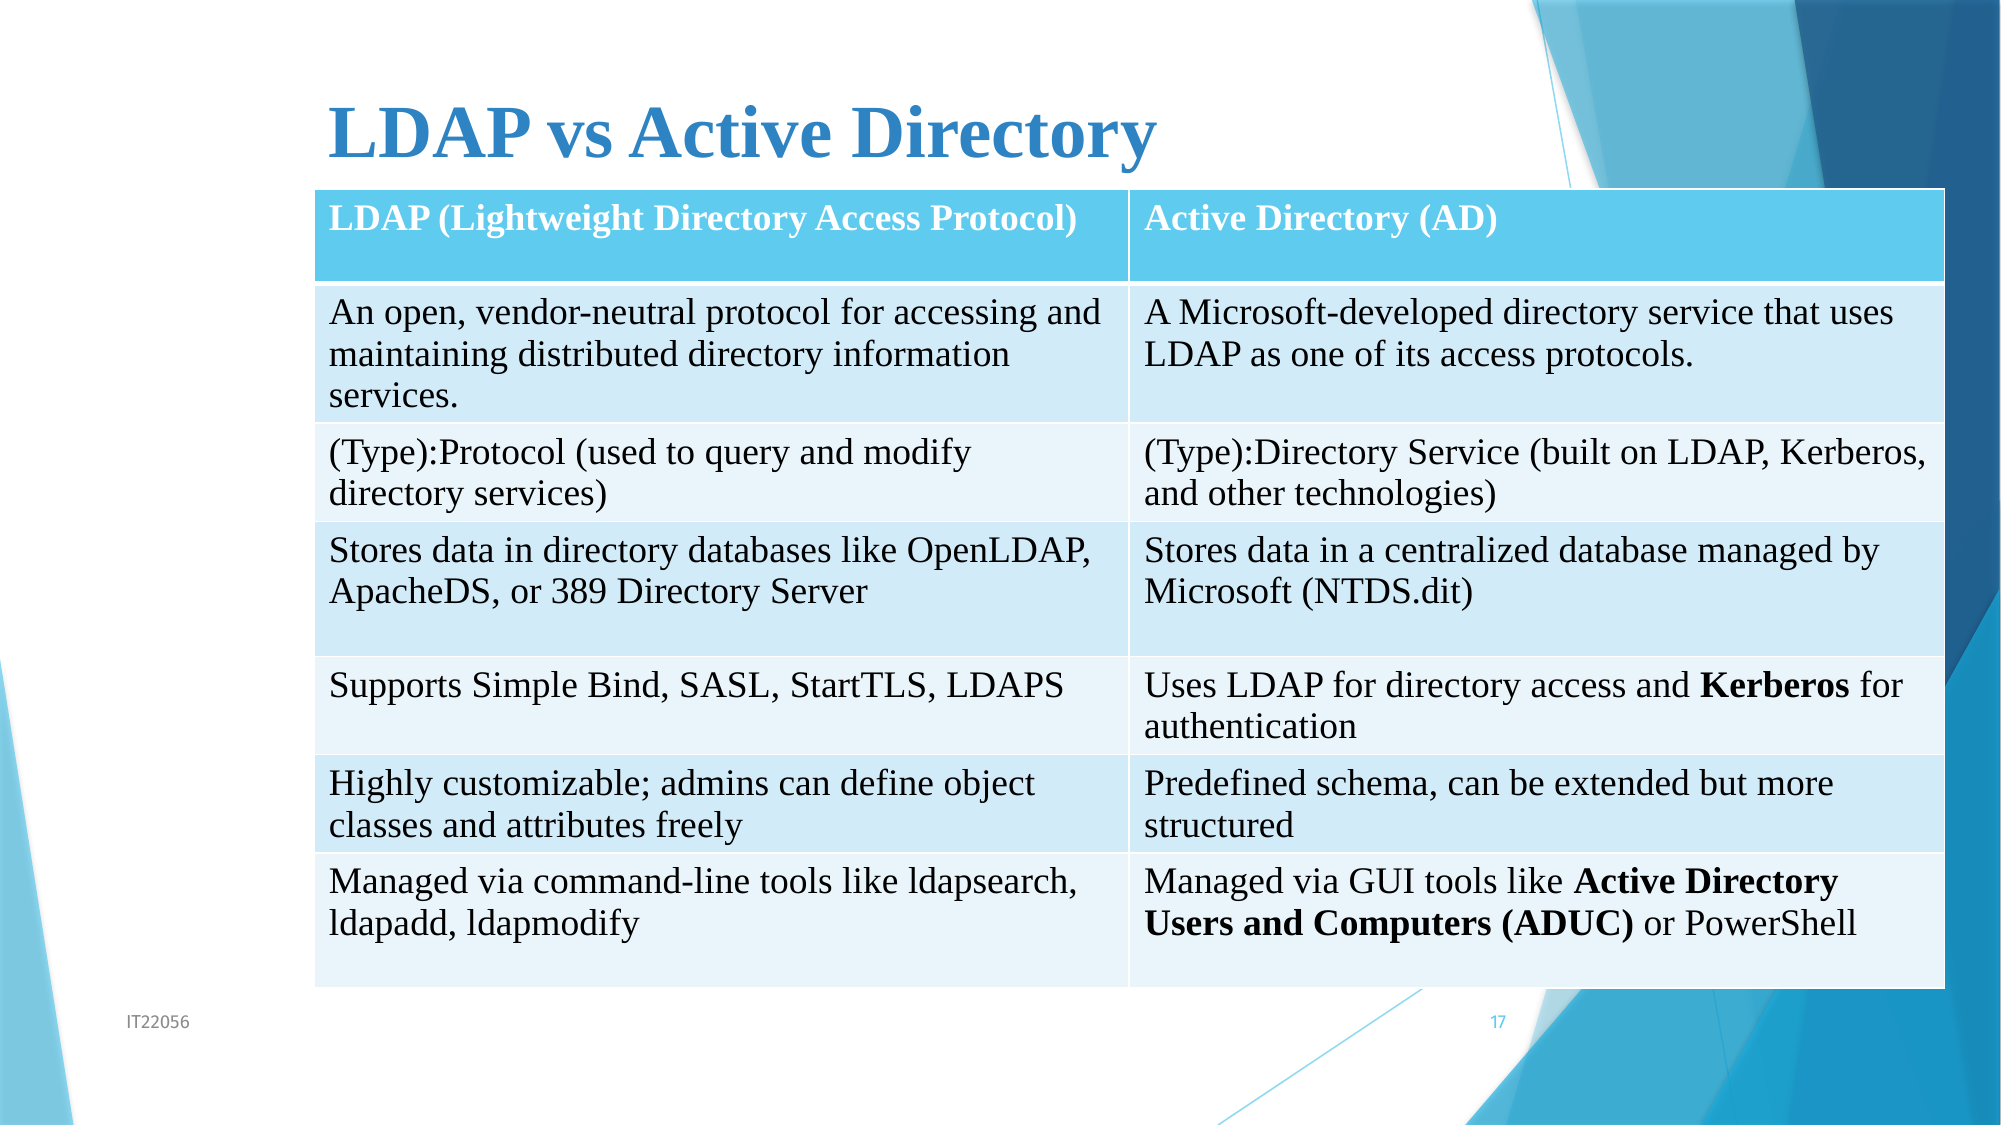

LDAP vs Active Directory
| LDAP (Lightweight Directory Access Protocol) | Active Directory (AD) |
| --- | --- |
| An open, vendor-neutral protocol for accessing and maintaining distributed directory information services. | A Microsoft-developed directory service that uses LDAP as one of its access protocols. |
| (Type):Protocol (used to query and modify directory services) | (Type):Directory Service (built on LDAP, Kerberos, and other technologies) |
| Stores data in directory databases like OpenLDAP, ApacheDS, or 389 Directory Server | Stores data in a centralized database managed by Microsoft (NTDS.dit) |
| Supports Simple Bind, SASL, StartTLS, LDAPS | Uses LDAP for directory access and Kerberos for authentication |
| Highly customizable; admins can define object classes and attributes freely | Predefined schema, can be extended but more structured |
| Managed via command-line tools like ldapsearch, ldapadd, ldapmodify | Managed via GUI tools like Active Directory Users and Computers (ADUC) or PowerShell |
IT22056
17